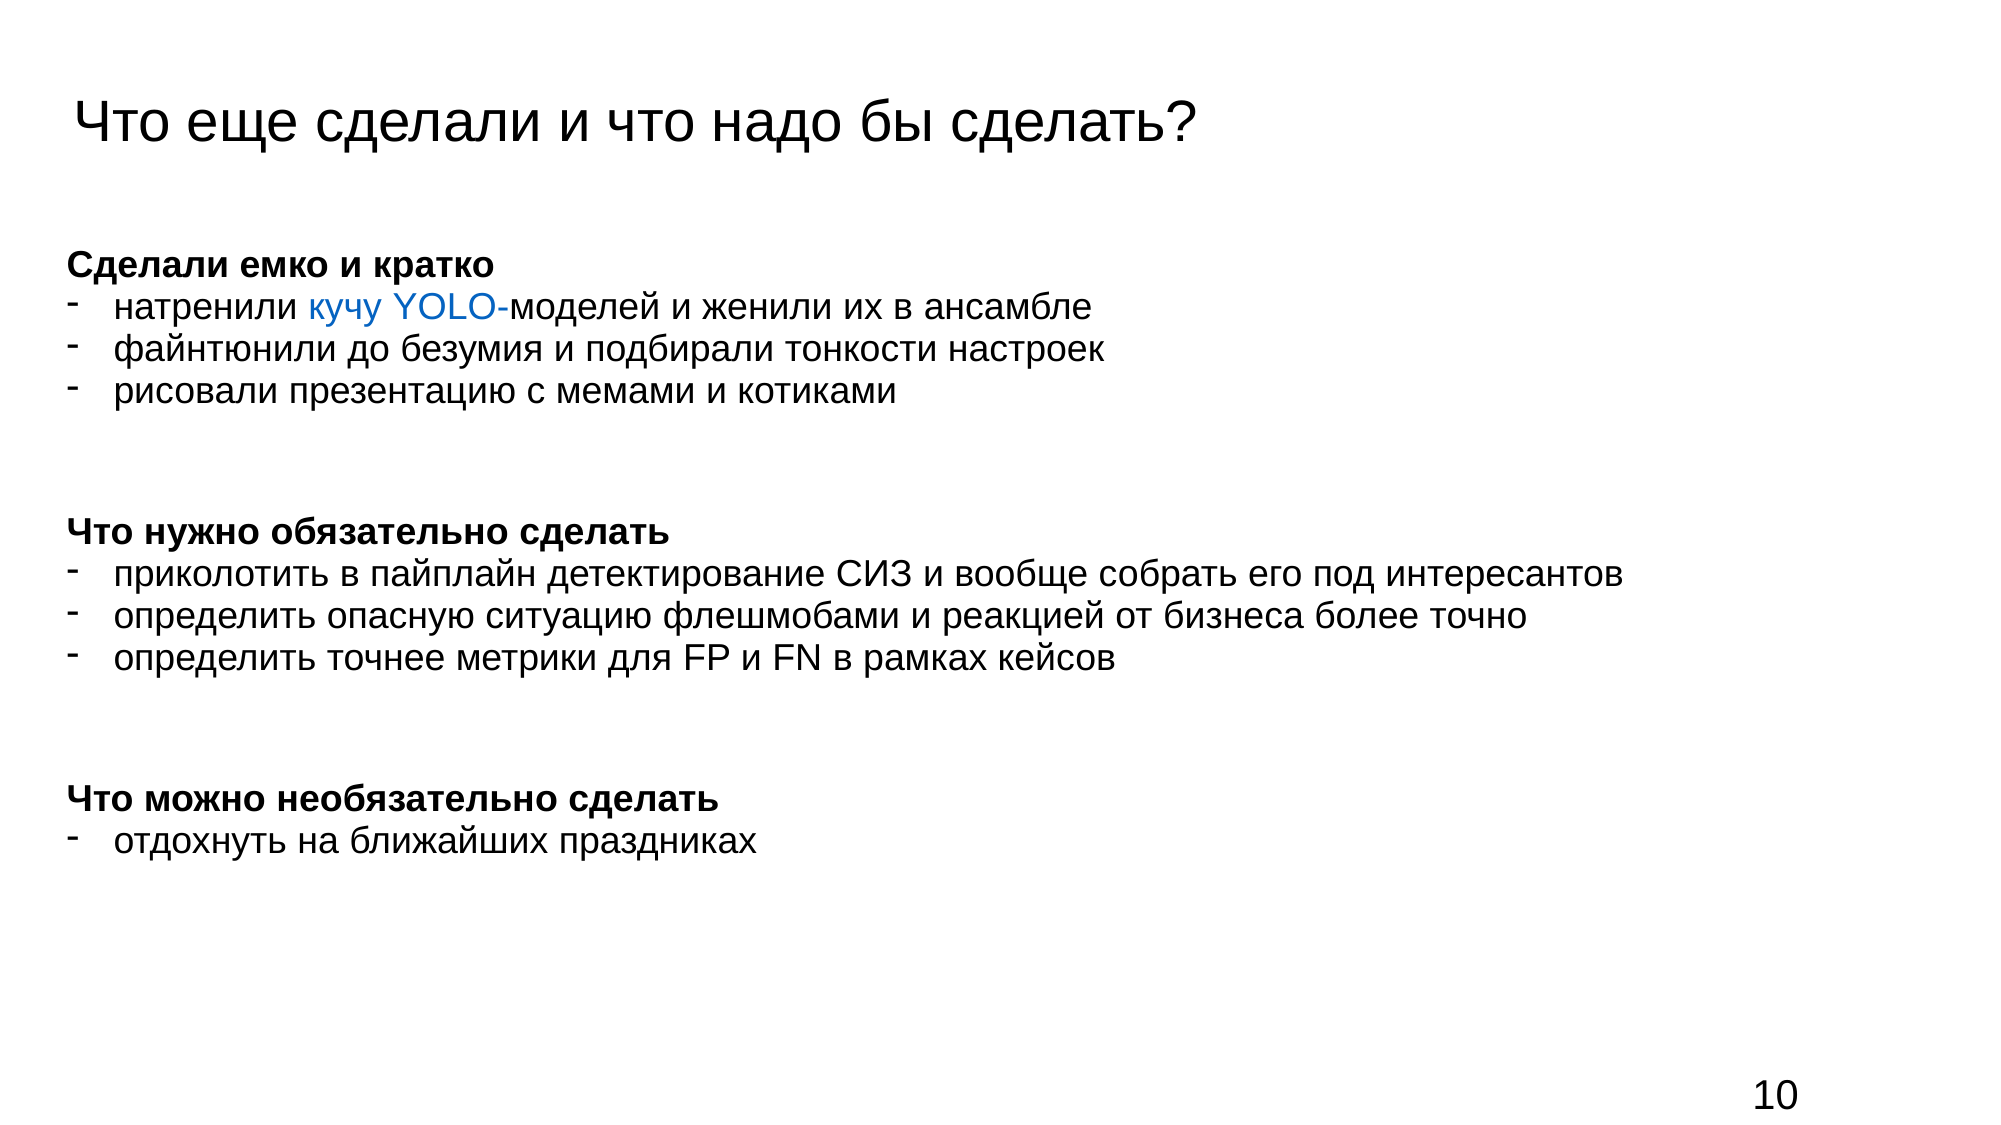

Что еще сделали и что надо бы сделать?
| Сделали емко и кратко натренили кучу YOLO-моделей и женили их в ансамбле файнтюнили до безумия и подбирали тонкости настроек рисовали презентацию с мемами и котиками |
| --- |
| Что нужно обязательно сделать приколотить в пайплайн детектирование СИЗ и вообще собрать его под интересантов определить опасную ситуацию флешмобами и реакцией от бизнеса более точно определить точнее метрики для FP и FN в рамках кейсов |
| Что можно необязательно сделать отдохнуть на ближайших праздниках |
10